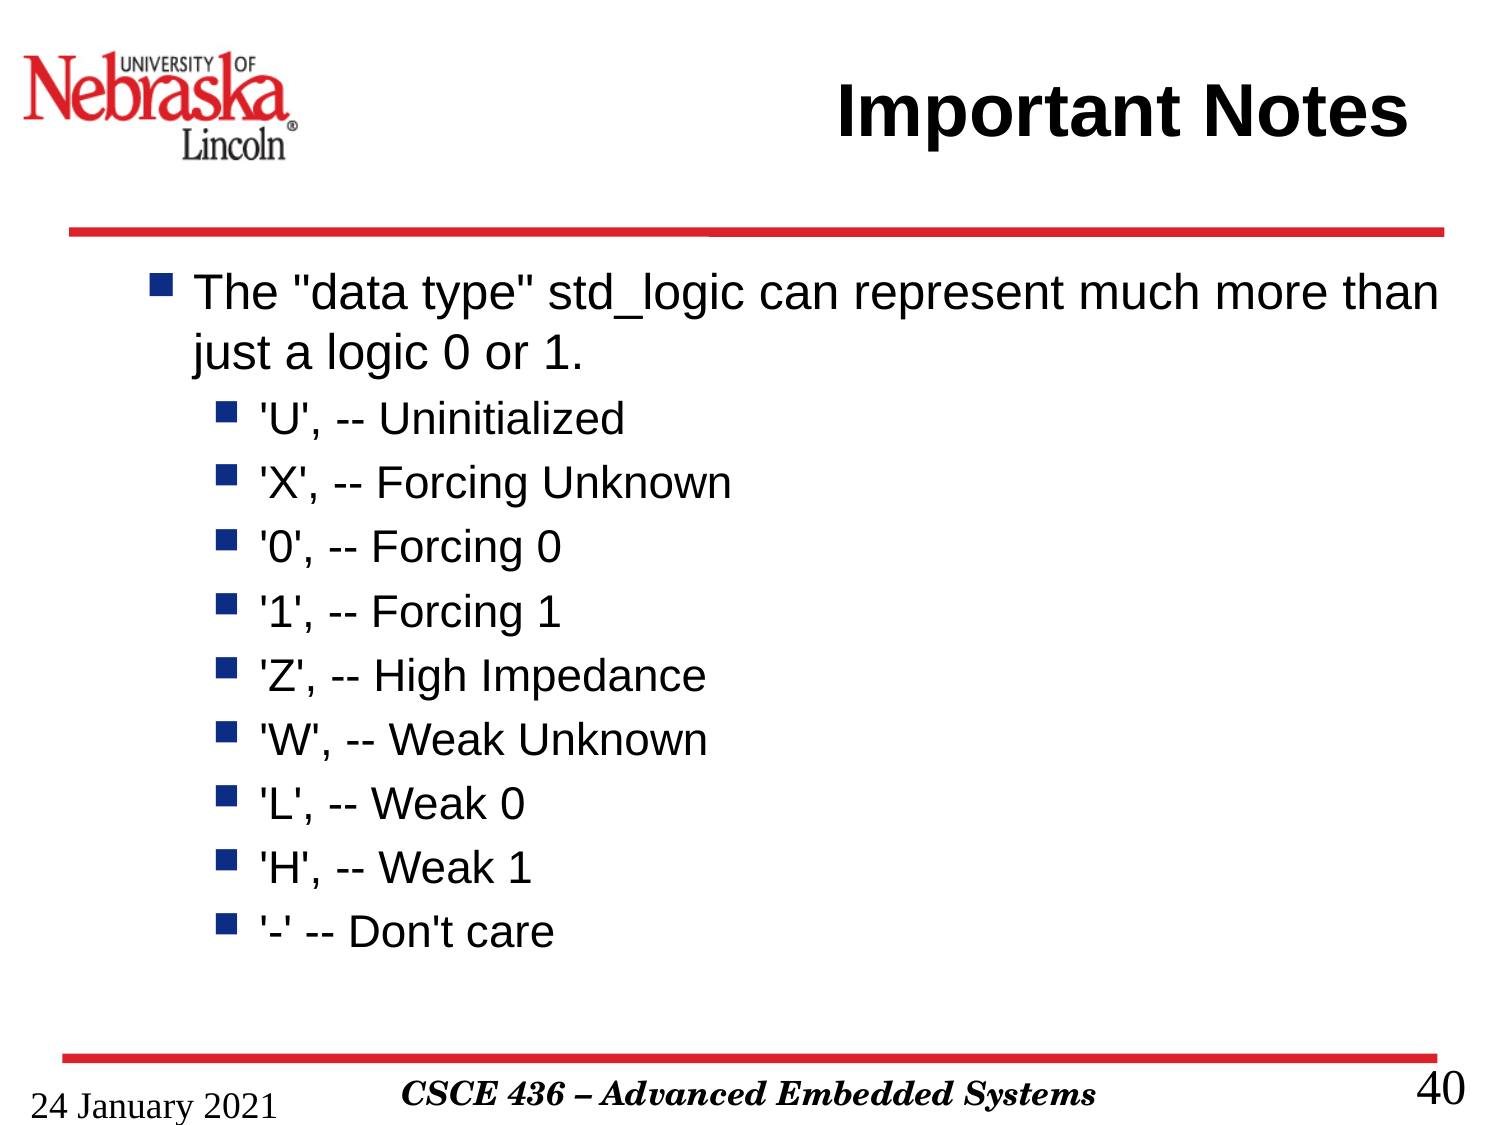

# Important Notes
The "data type" std_logic can represent much more than just a logic 0 or 1.
'U', -- Uninitialized
'X', -- Forcing Unknown
'0', -- Forcing 0
'1', -- Forcing 1
'Z', -- High Impedance
'W', -- Weak Unknown
'L', -- Weak 0
'H', -- Weak 1
'-' -- Don't care

24 January 2021
40